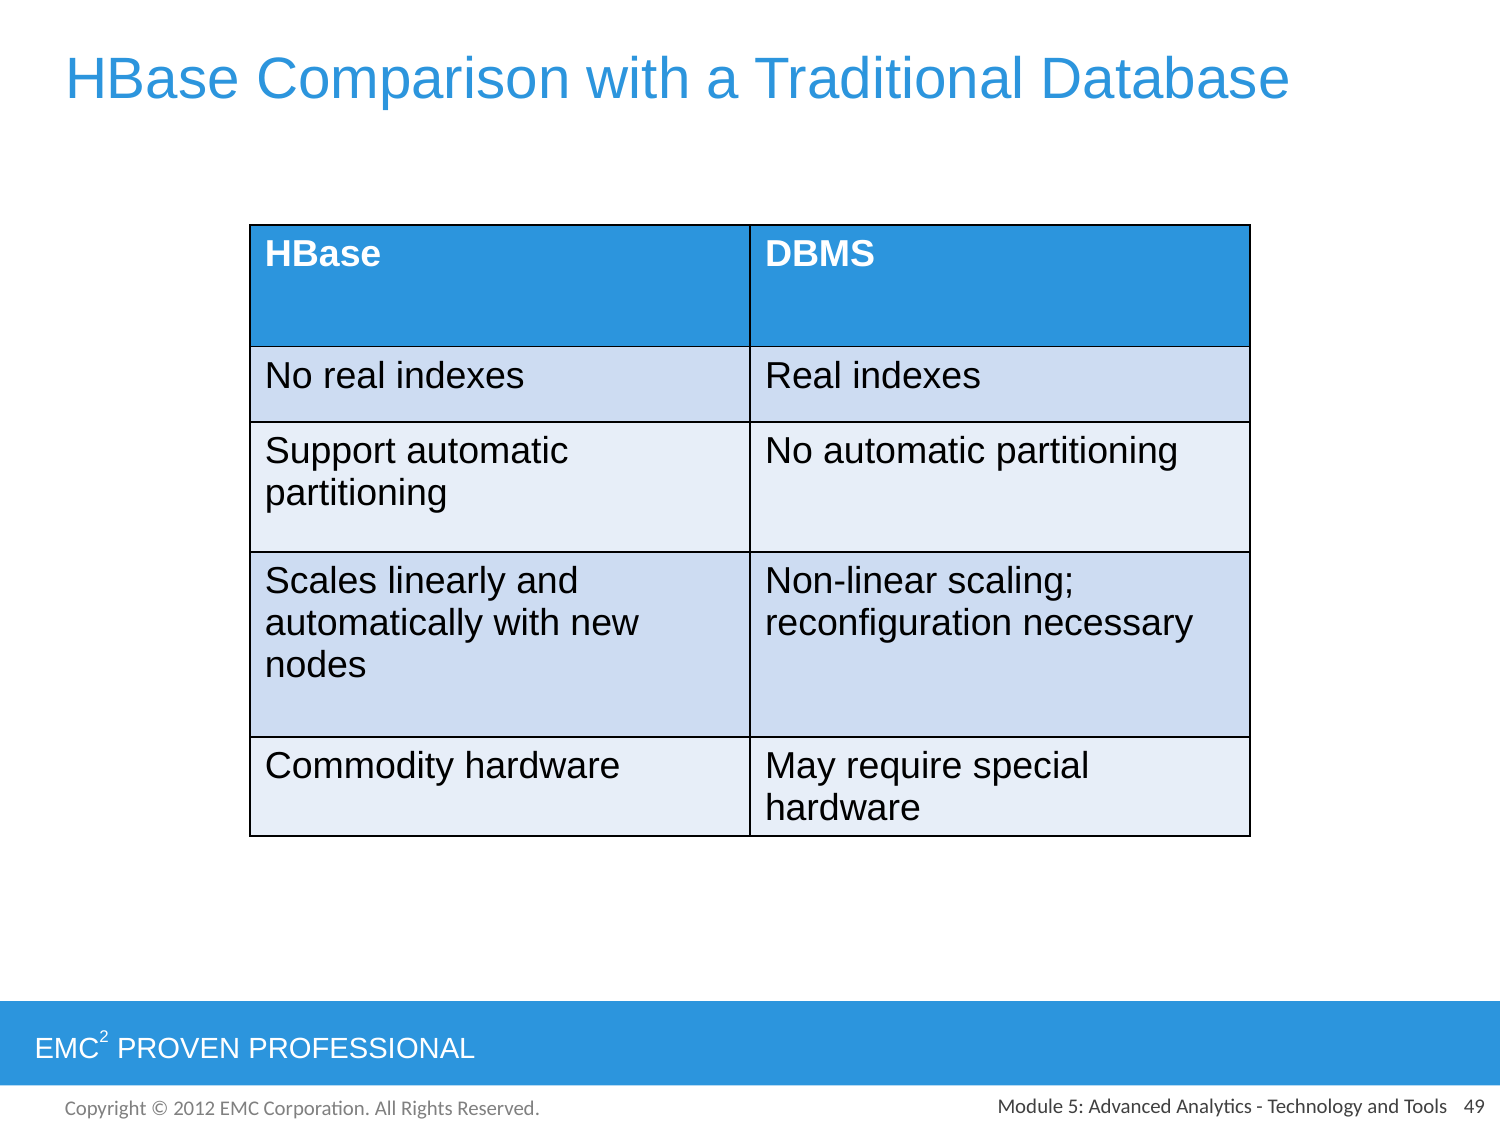

# HBase Comparison with a Traditional Database
| HBase | DBMS |
| --- | --- |
| No real indexes | Real indexes |
| Support automatic partitioning | No automatic partitioning |
| Scales linearly and automatically with new nodes | Non-linear scaling; reconfiguration necessary |
| Commodity hardware | May require special hardware |
Module 5: Advanced Analytics - Technology and Tools
49